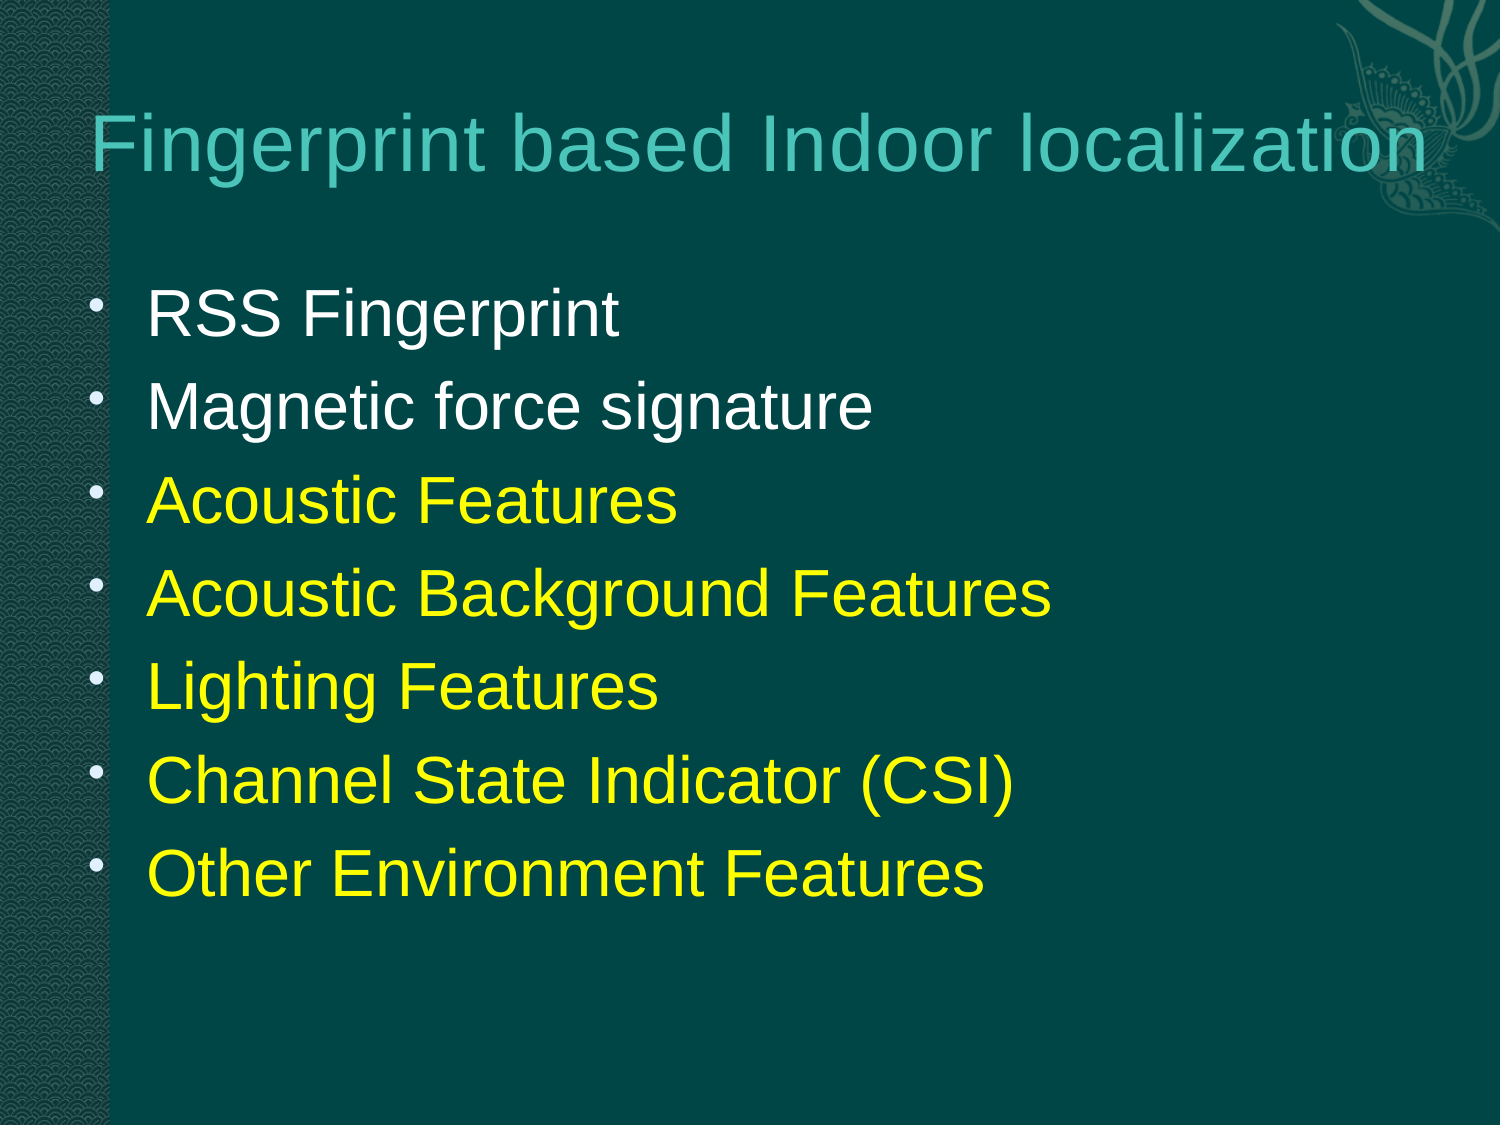

# Fingerprint based Indoor localization
RSS Fingerprint
Magnetic force signature
Acoustic Features
Acoustic Background Features
Lighting Features
Channel State Indicator (CSI)
Other Environment Features